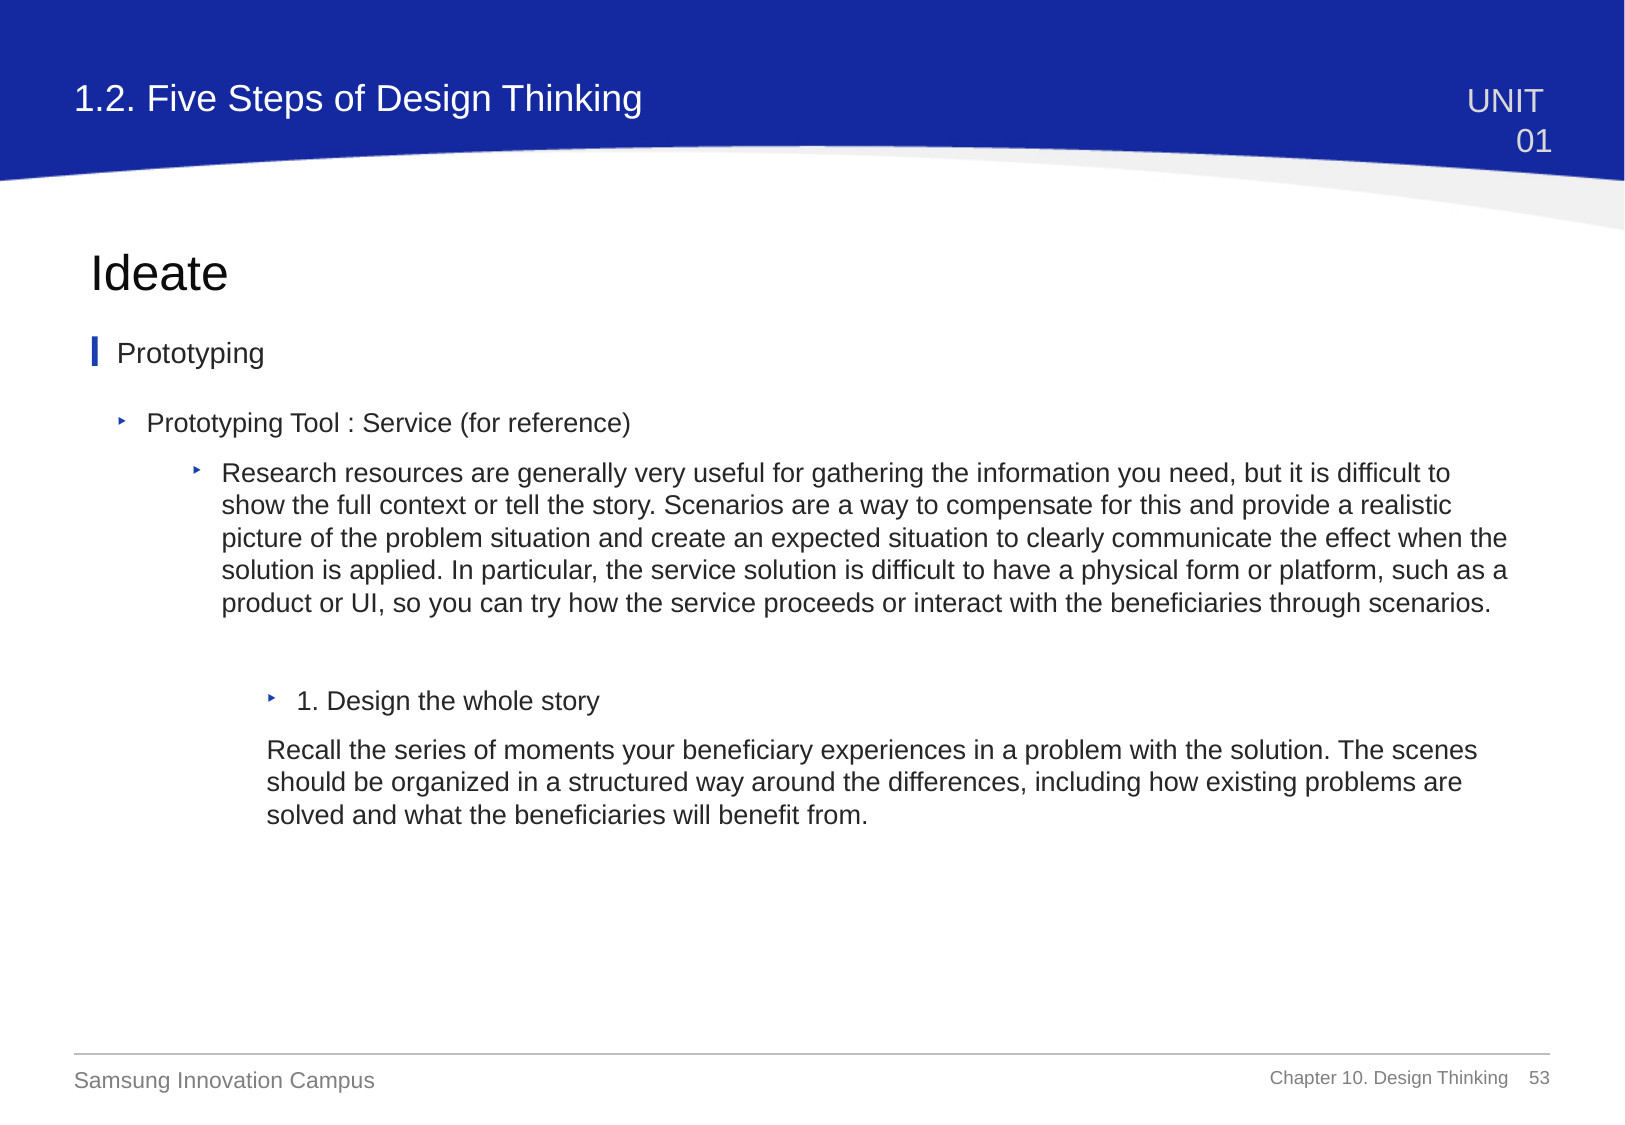

1.2. Five Steps of Design Thinking
UNIT  01
Ideate
Prototyping

Prototyping Tool : Service (for reference)
Research resources are generally very useful for gathering the information you need, but it is difficult to show the full context or tell the story. Scenarios are a way to compensate for this and provide a realistic picture of the problem situation and create an expected situation to clearly communicate the effect when the solution is applied. In particular, the service solution is difficult to have a physical form or platform, such as a product or UI, so you can try how the service proceeds or interact with the beneficiaries through scenarios.

1. Design the whole story
Recall the series of moments your beneficiary experiences in a problem with the solution. The scenes should be organized in a structured way around the differences, including how existing problems are solved and what the beneficiaries will benefit from.